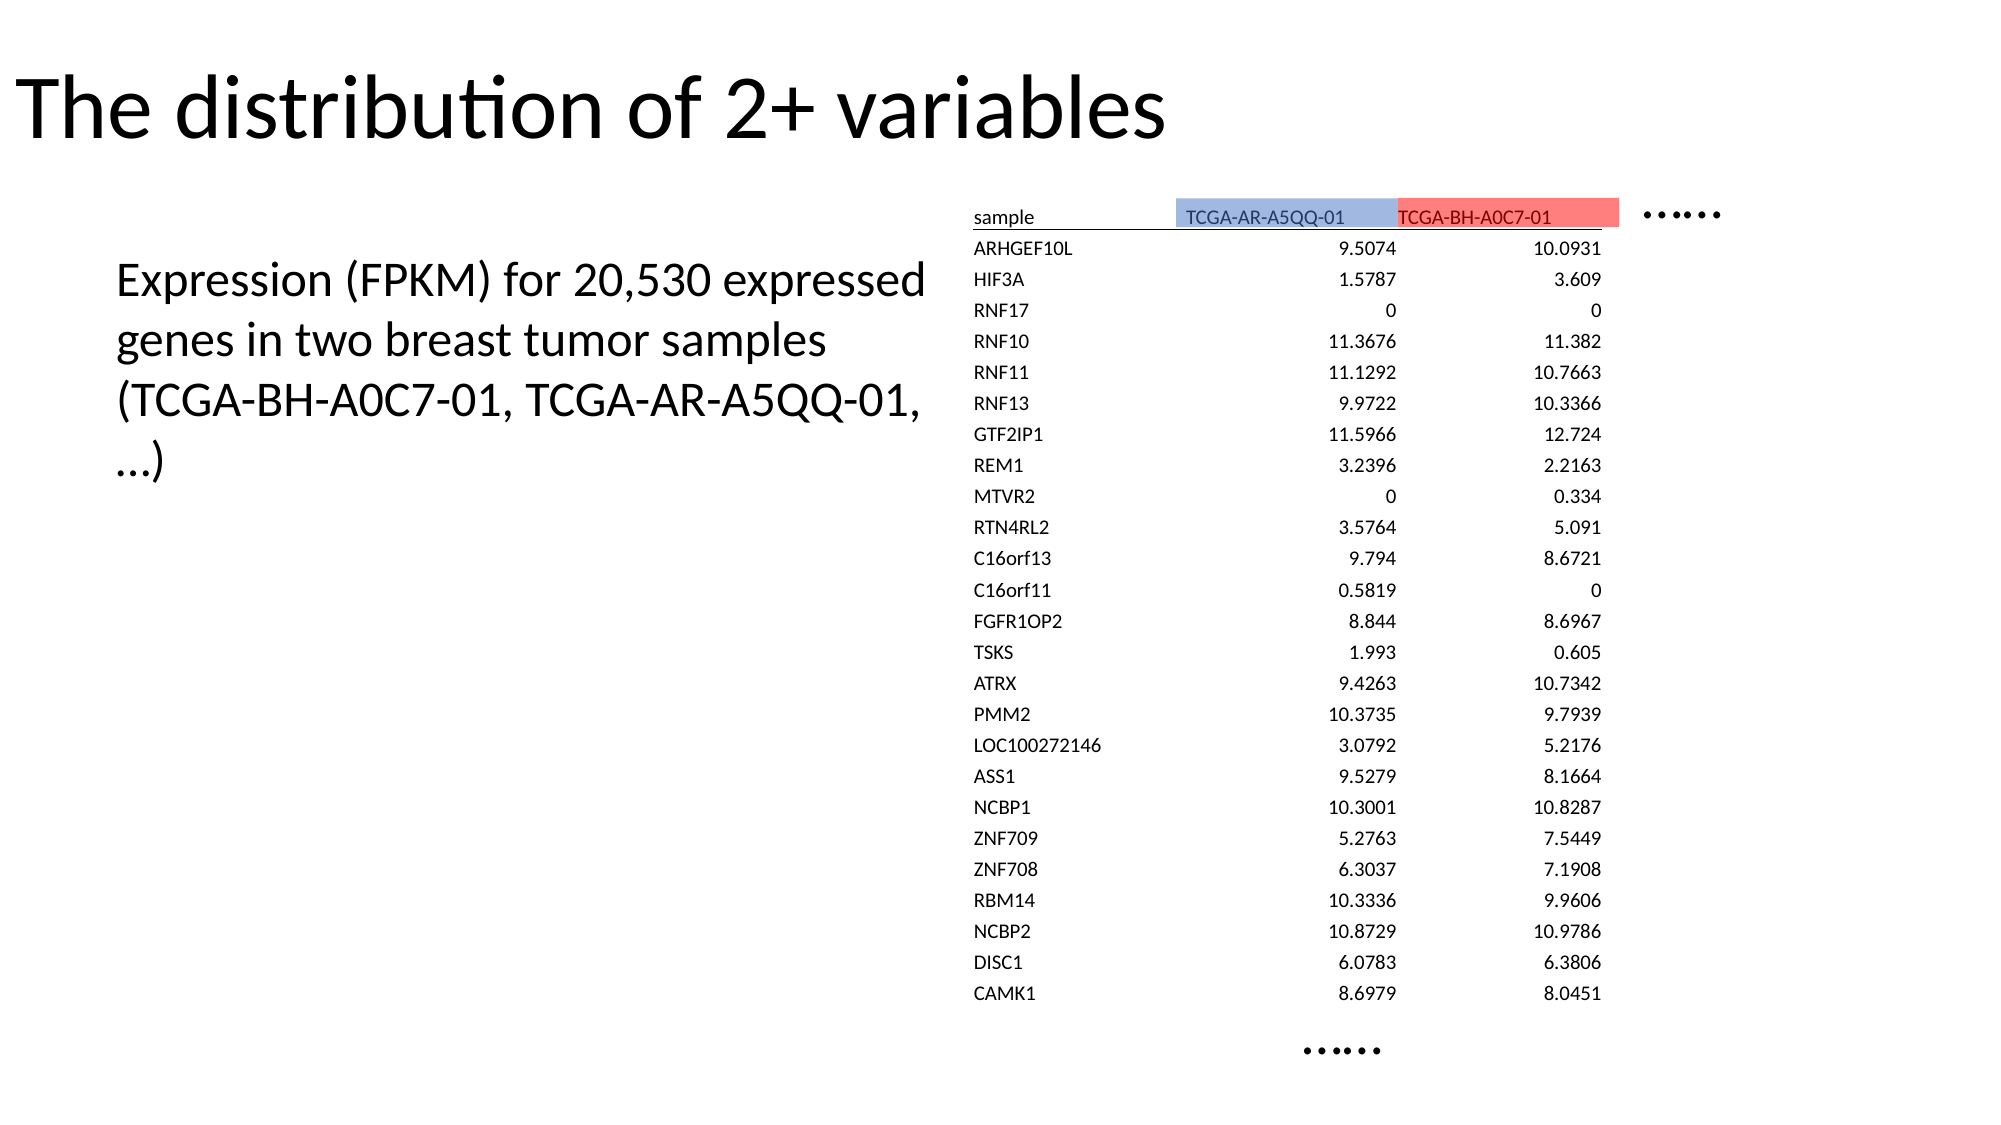

# The distribution of 2+ variables
……

| sample | TCGA-AR-A5QQ-01 | TCGA-BH-A0C7-01 |
| --- | --- | --- |
| ARHGEF10L | 9.5074 | 10.0931 |
| HIF3A | 1.5787 | 3.609 |
| RNF17 | 0 | 0 |
| RNF10 | 11.3676 | 11.382 |
| RNF11 | 11.1292 | 10.7663 |
| RNF13 | 9.9722 | 10.3366 |
| GTF2IP1 | 11.5966 | 12.724 |
| REM1 | 3.2396 | 2.2163 |
| MTVR2 | 0 | 0.334 |
| RTN4RL2 | 3.5764 | 5.091 |
| C16orf13 | 9.794 | 8.6721 |
| C16orf11 | 0.5819 | 0 |
| FGFR1OP2 | 8.844 | 8.6967 |
| TSKS | 1.993 | 0.605 |
| ATRX | 9.4263 | 10.7342 |
| PMM2 | 10.3735 | 9.7939 |
| LOC100272146 | 3.0792 | 5.2176 |
| ASS1 | 9.5279 | 8.1664 |
| NCBP1 | 10.3001 | 10.8287 |
| ZNF709 | 5.2763 | 7.5449 |
| ZNF708 | 6.3037 | 7.1908 |
| RBM14 | 10.3336 | 9.9606 |
| NCBP2 | 10.8729 | 10.9786 |
| DISC1 | 6.0783 | 6.3806 |
| CAMK1 | 8.6979 | 8.0451 |

Expression (FPKM) for 20,530 expressed genes in two breast tumor samples (TCGA-BH-A0C7-01, TCGA-AR-A5QQ-01, …)
……